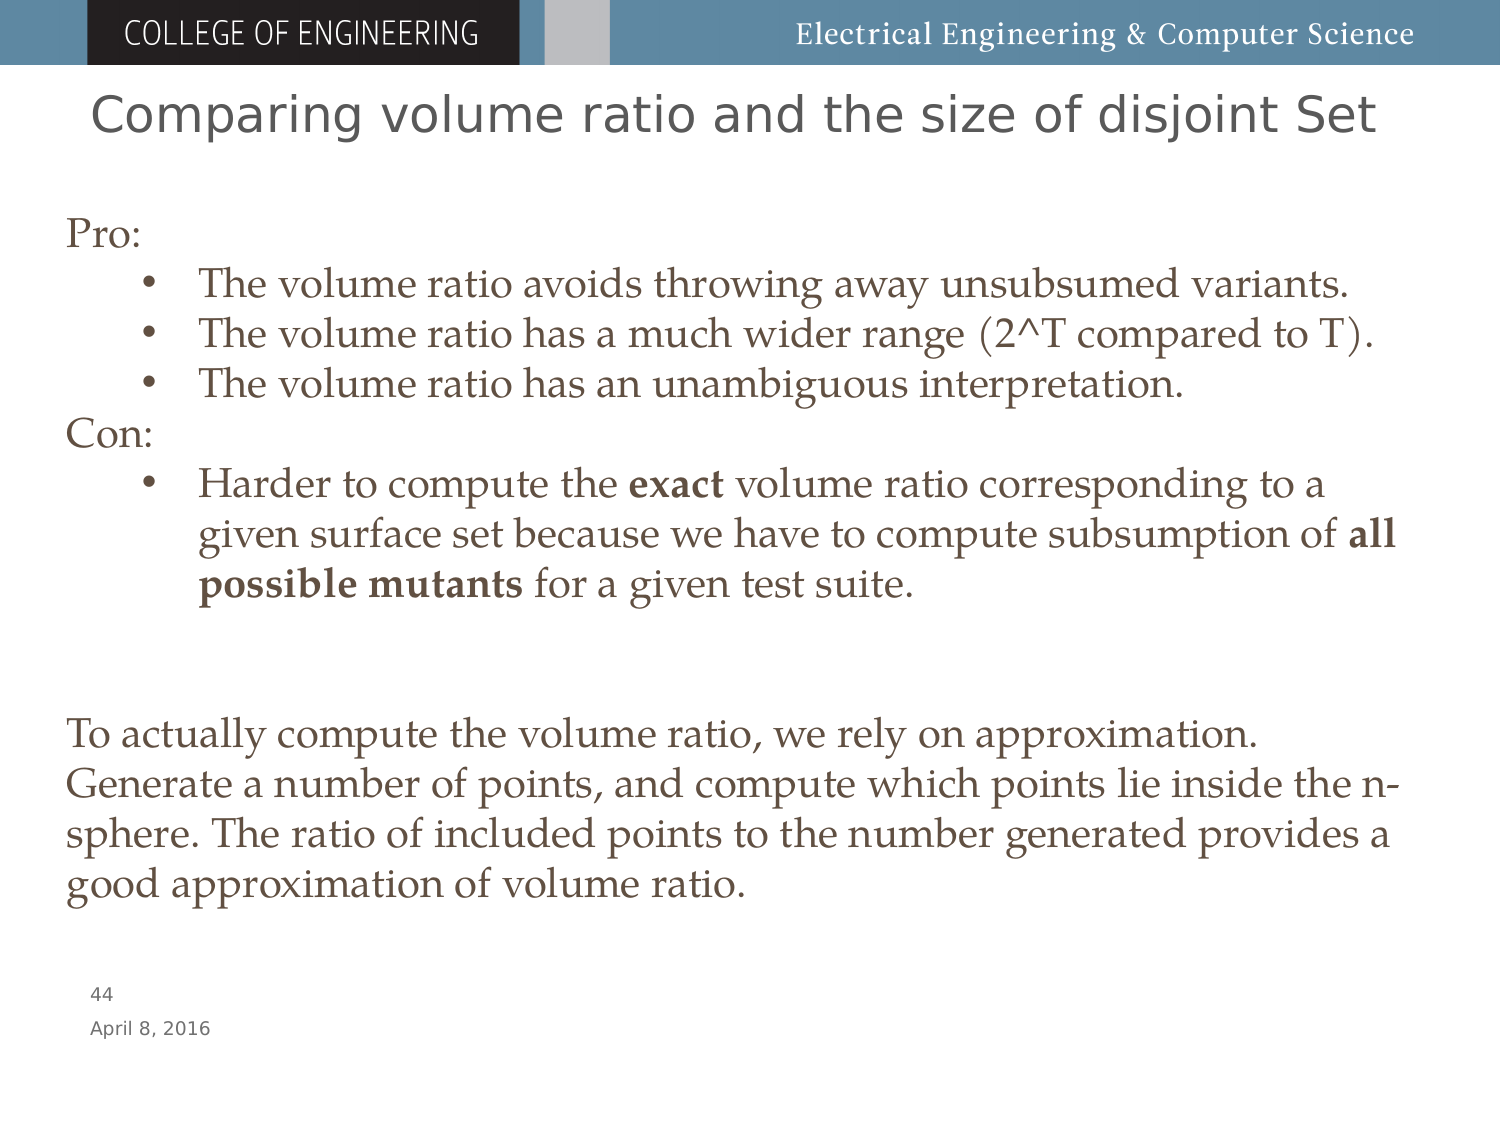

# Comparing volume ratio and the size of disjoint Set
Pro:
The volume ratio avoids throwing away unsubsumed variants.
The volume ratio has a much wider range (2^T compared to T).
The volume ratio has an unambiguous interpretation.
Con:
Harder to compute the exact volume ratio corresponding to a given surface set because we have to compute subsumption of all possible mutants for a given test suite.

To actually compute the volume ratio, we rely on approximation.
Generate a number of points, and compute which points lie inside the n-sphere. The ratio of included points to the number generated provides a good approximation of volume ratio.
44
April 8, 2016